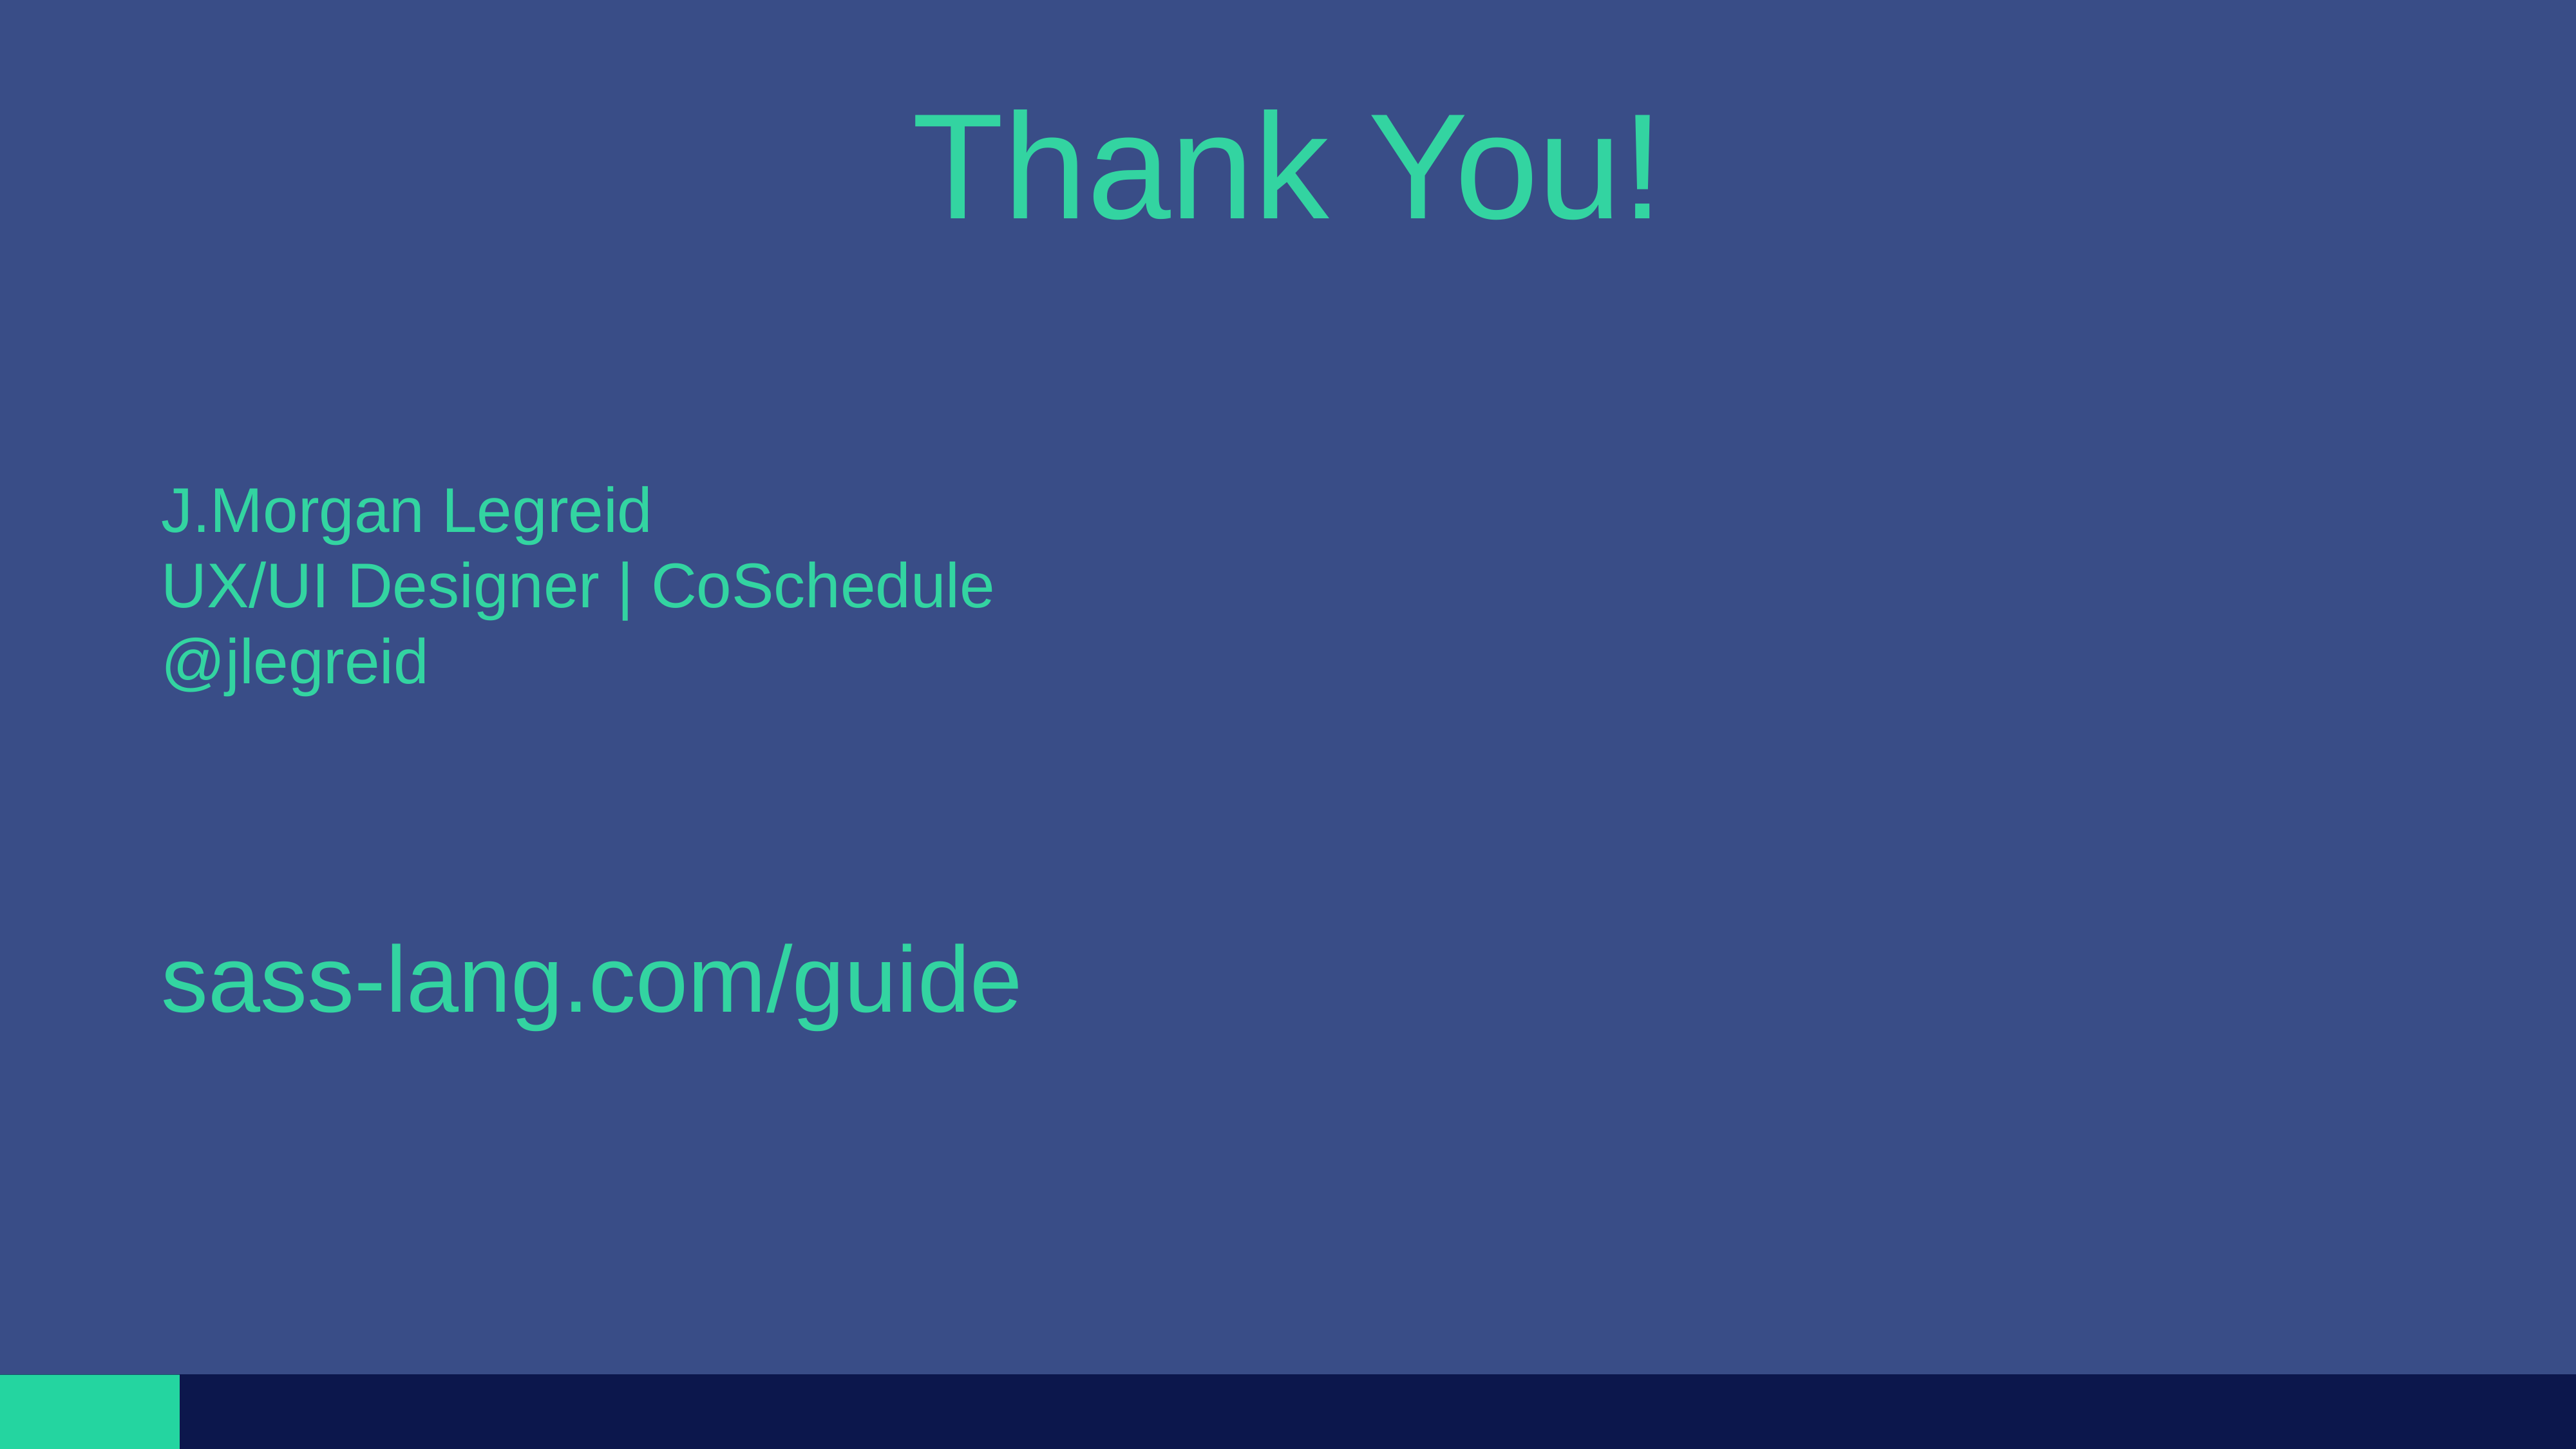

# Thank You!

J.Morgan Legreid
UX/UI Designer | CoSchedule
@jlegreid
sass-lang.com/guide